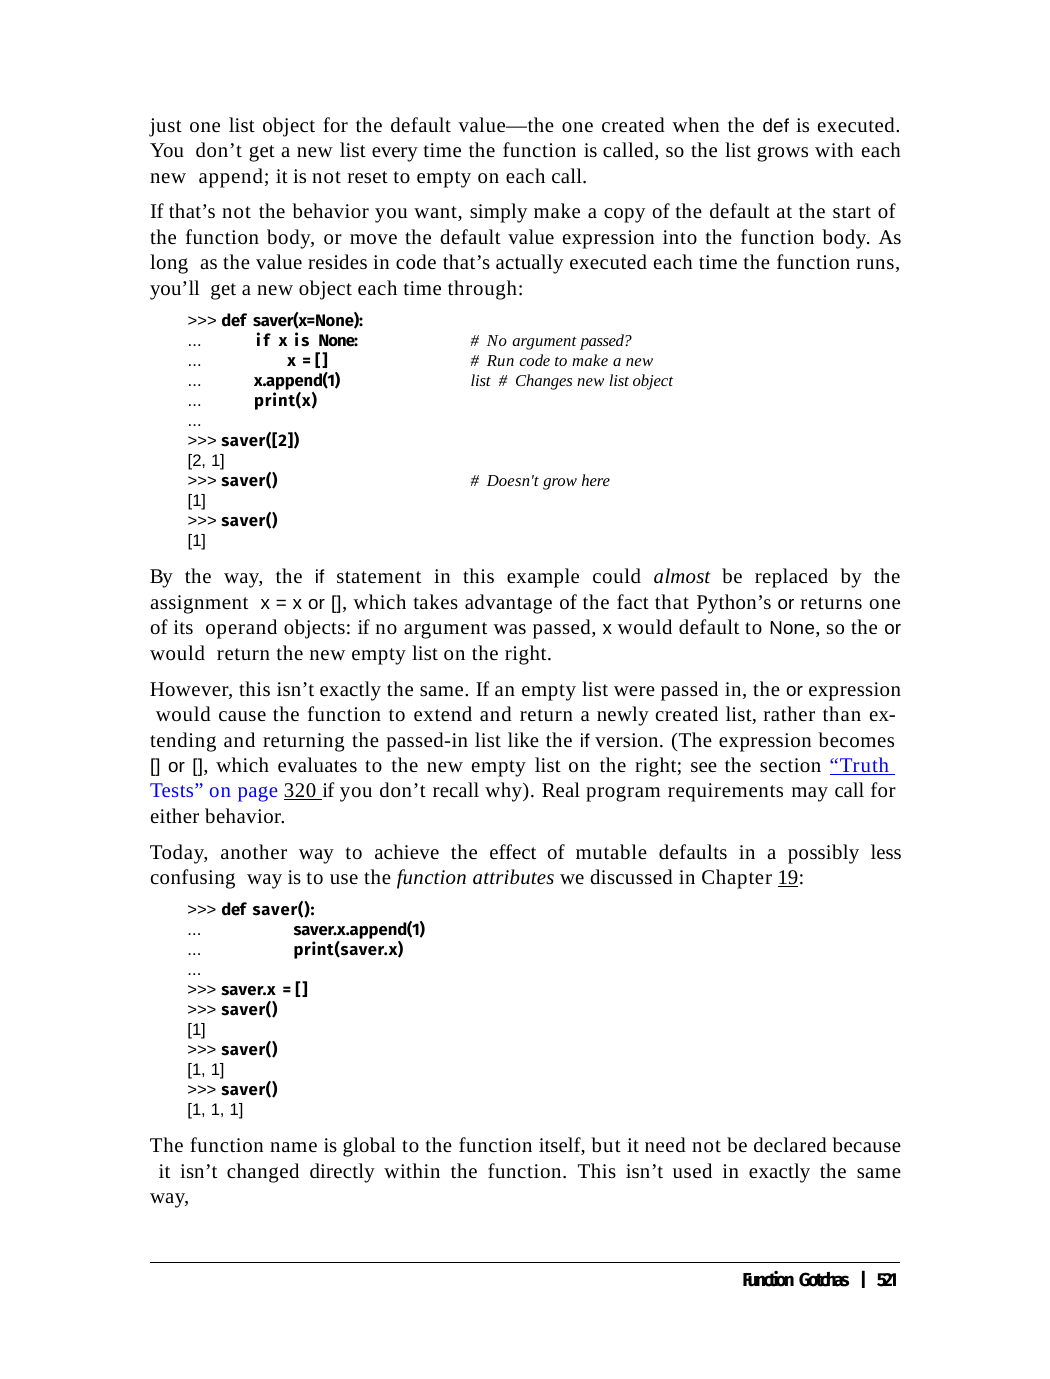

just one list object for the default value—the one created when the def is executed. You  don’t get a new list every time the function is called, so the list grows with each new  append; it is not reset to empty on each call.
If that’s not the behavior you want, simply make a copy of the default at the start of  the function body, or move the default value expression into the function body. As long  as the value resides in code that’s actually executed each time the function runs, you’ll  get a new object each time through:
>>> def saver(x=None):
...	if x is None:
# No argument passed?
# Run code to make a new list  # Changes new list object
...
...
...
...
x = []
x.append(1)  print(x)
>>> saver([2])
[2, 1]
>>> saver()
[1]
>>> saver()
[1]
# Doesn't grow here
By the way, the if statement in this example could almost be replaced by the assignment  x = x or [], which takes advantage of the fact that Python’s or returns one of its  operand objects: if no argument was passed, x would default to None, so the or would  return the new empty list on the right.
However, this isn’t exactly the same. If an empty list were passed in, the or expression  would cause the function to extend and return a newly created list, rather than ex-  tending and returning the passed-in list like the if version. (The expression becomes  [] or [], which evaluates to the new empty list on the right; see the section “Truth  Tests” on page 320 if you don’t recall why). Real program requirements may call for  either behavior.
Today, another way to achieve the effect of mutable defaults in a possibly less confusing  way is to use the function attributes we discussed in Chapter 19:
>>> def saver():
...	saver.x.append(1)
...	print(saver.x)
...
>>> saver.x = []
>>> saver()
[1]
>>> saver()
[1, 1]
>>> saver()
[1, 1, 1]
The function name is global to the function itself, but it need not be declared because  it isn’t changed directly within the function. This isn’t used in exactly the same way,

Function Gotchas  |  521